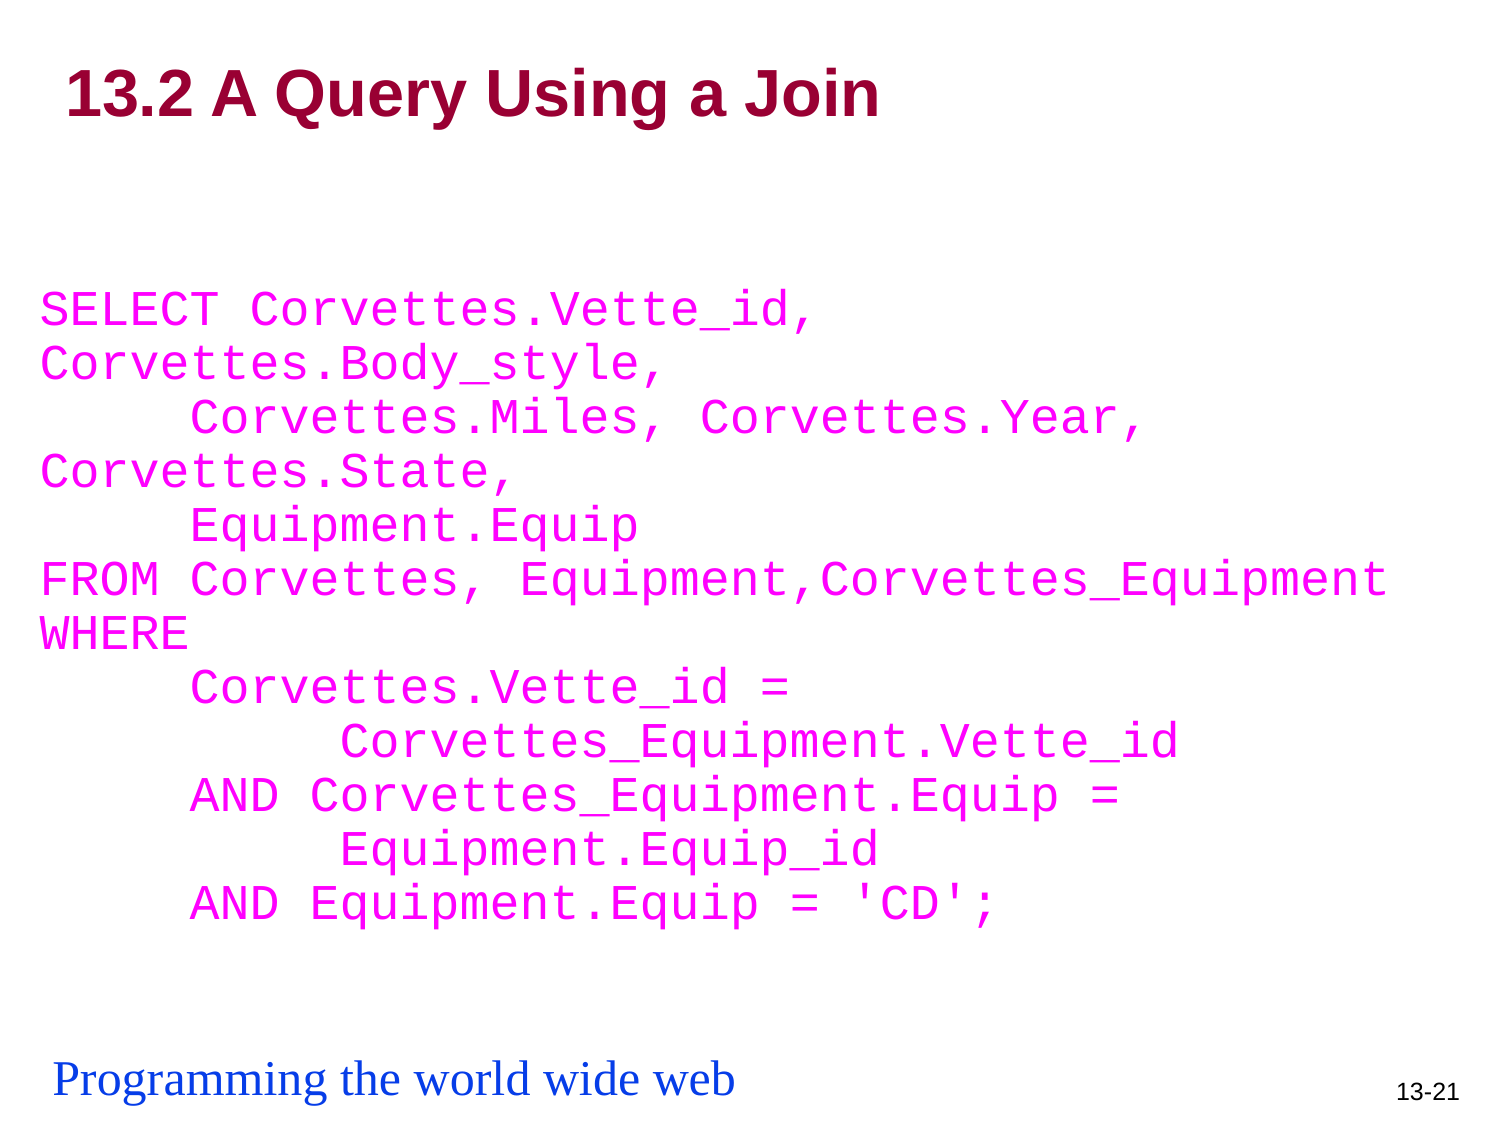

# 13.2 A Query Using a Join
SELECT Corvettes.Vette_id, 	Corvettes.Body_style,
	Corvettes.Miles, Corvettes.Year, 	Corvettes.State,
	Equipment.Equip
FROM Corvettes, Equipment,Corvettes_Equipment
WHERE
	Corvettes.Vette_id = 						Corvettes_Equipment.Vette_id
	AND Corvettes_Equipment.Equip = 				Equipment.Equip_id
	AND Equipment.Equip = 'CD';